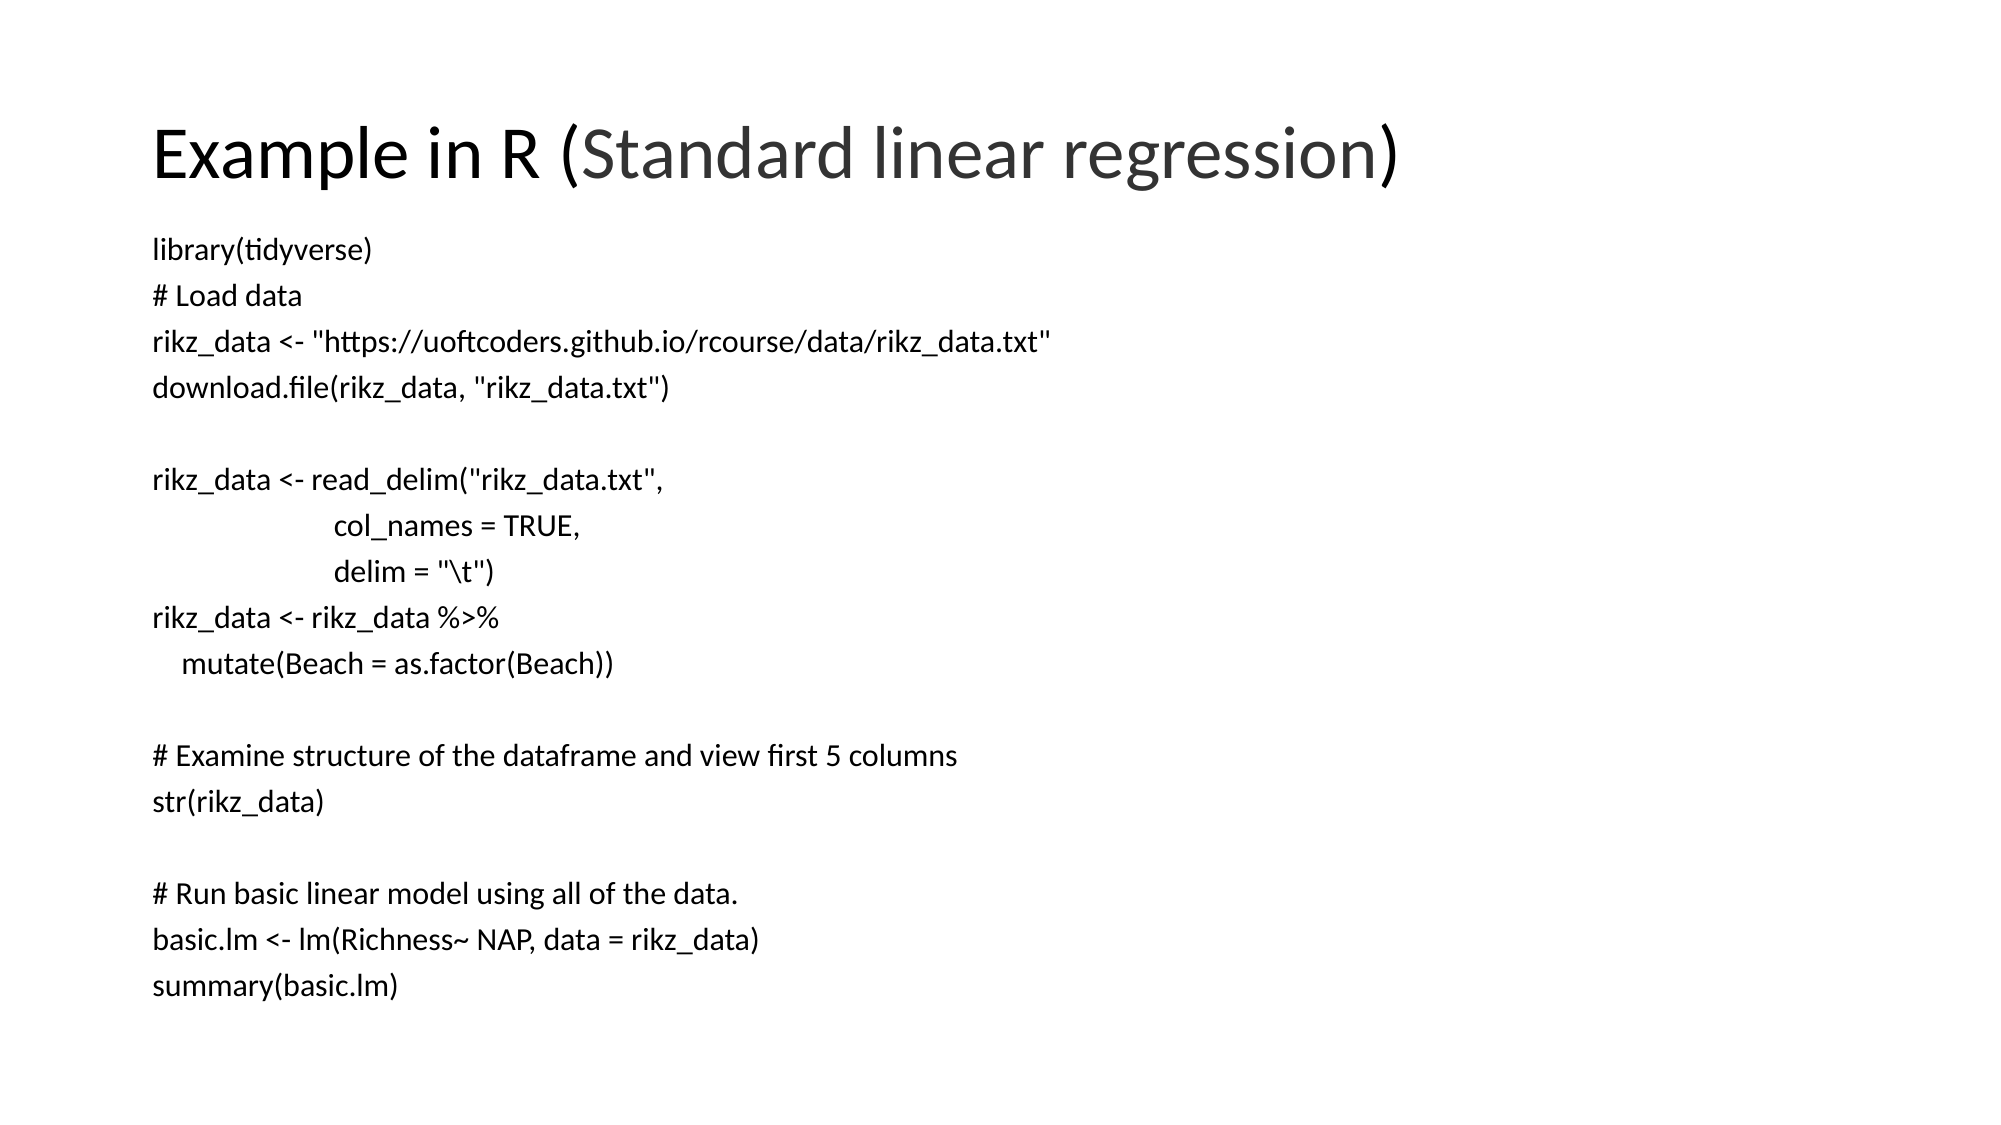

# Example in R (Standard linear regression)
library(tidyverse)
# Load data
rikz_data <- "https://uoftcoders.github.io/rcourse/data/rikz_data.txt"
download.file(rikz_data, "rikz_data.txt")

rikz_data <- read_delim("rikz_data.txt",
                         col_names = TRUE,
                         delim = "\t")
rikz_data <- rikz_data %>%
    mutate(Beach = as.factor(Beach))

# Examine structure of the dataframe and view first 5 columns
str(rikz_data)

# Run basic linear model using all of the data.
basic.lm <- lm(Richness~ NAP, data = rikz_data)
summary(basic.lm)